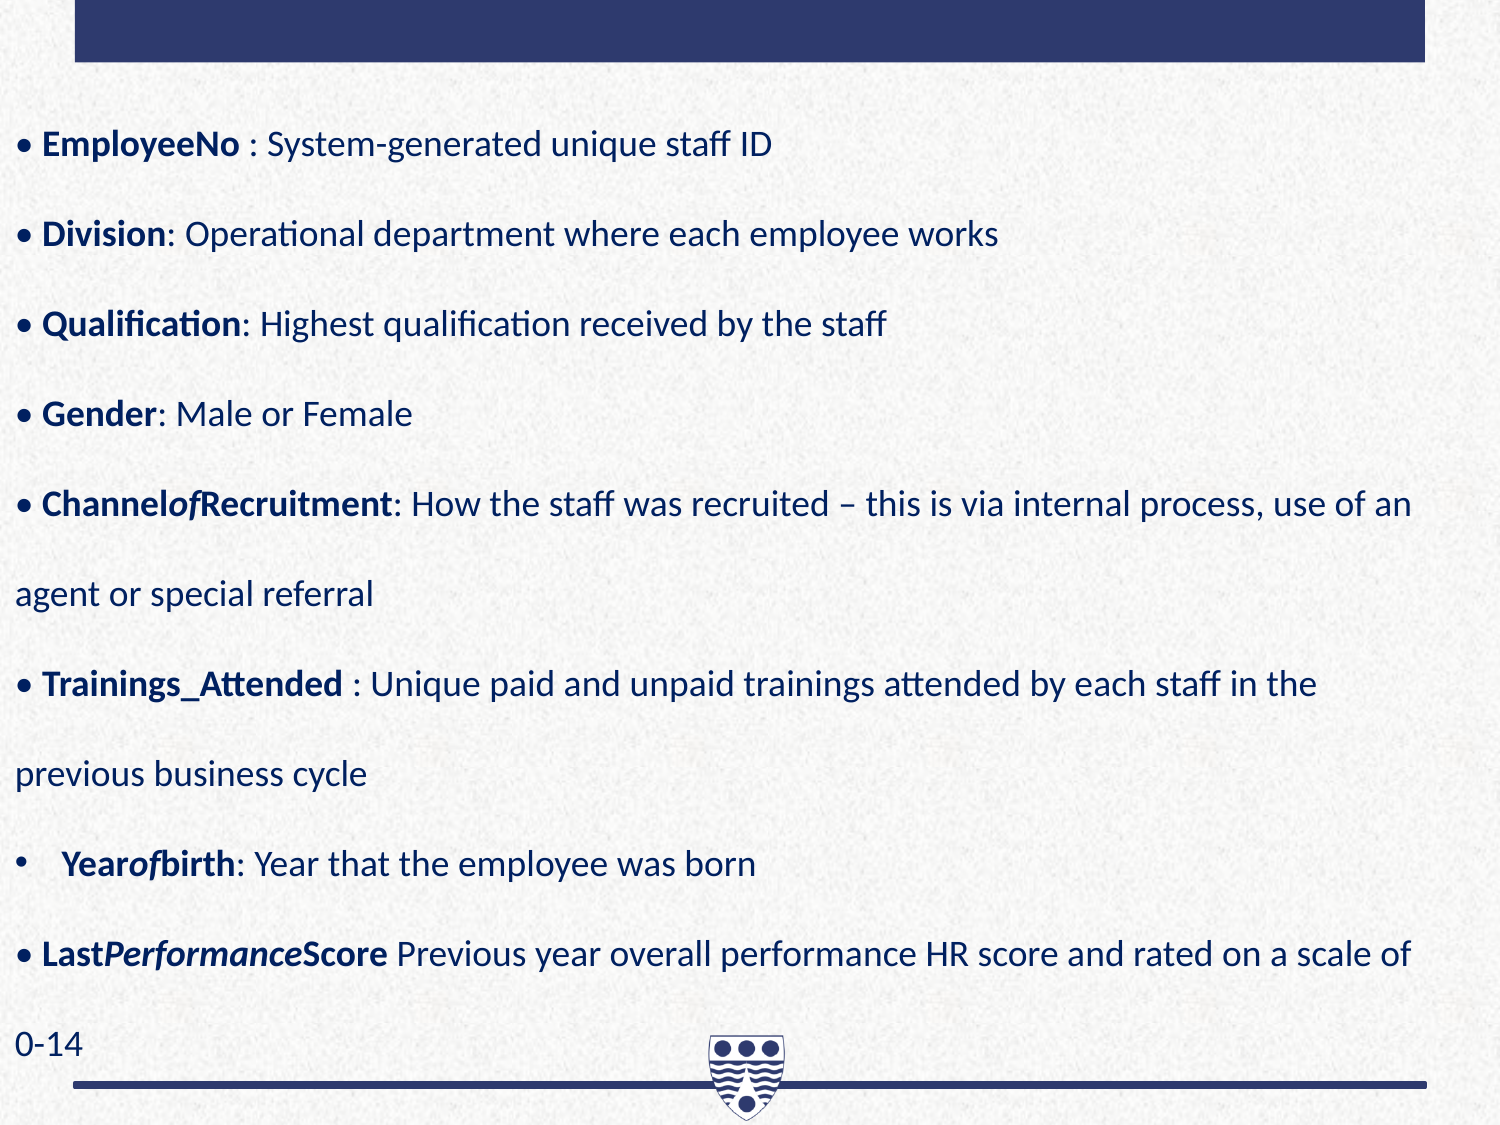

38
• EmployeeNo : System-generated unique staff ID
• Division: Operational department where each employee works
• Qualification: Highest qualification received by the staff
• Gender: Male or Female
• ChannelofRecruitment: How the staff was recruited – this is via internal process, use of an agent or special referral
• Trainings_Attended : Unique paid and unpaid trainings attended by each staff in the previous business cycle
Yearofbirth: Year that the employee was born
• LastPerformanceScore Previous year overall performance HR score and rated on a scale of 0-14